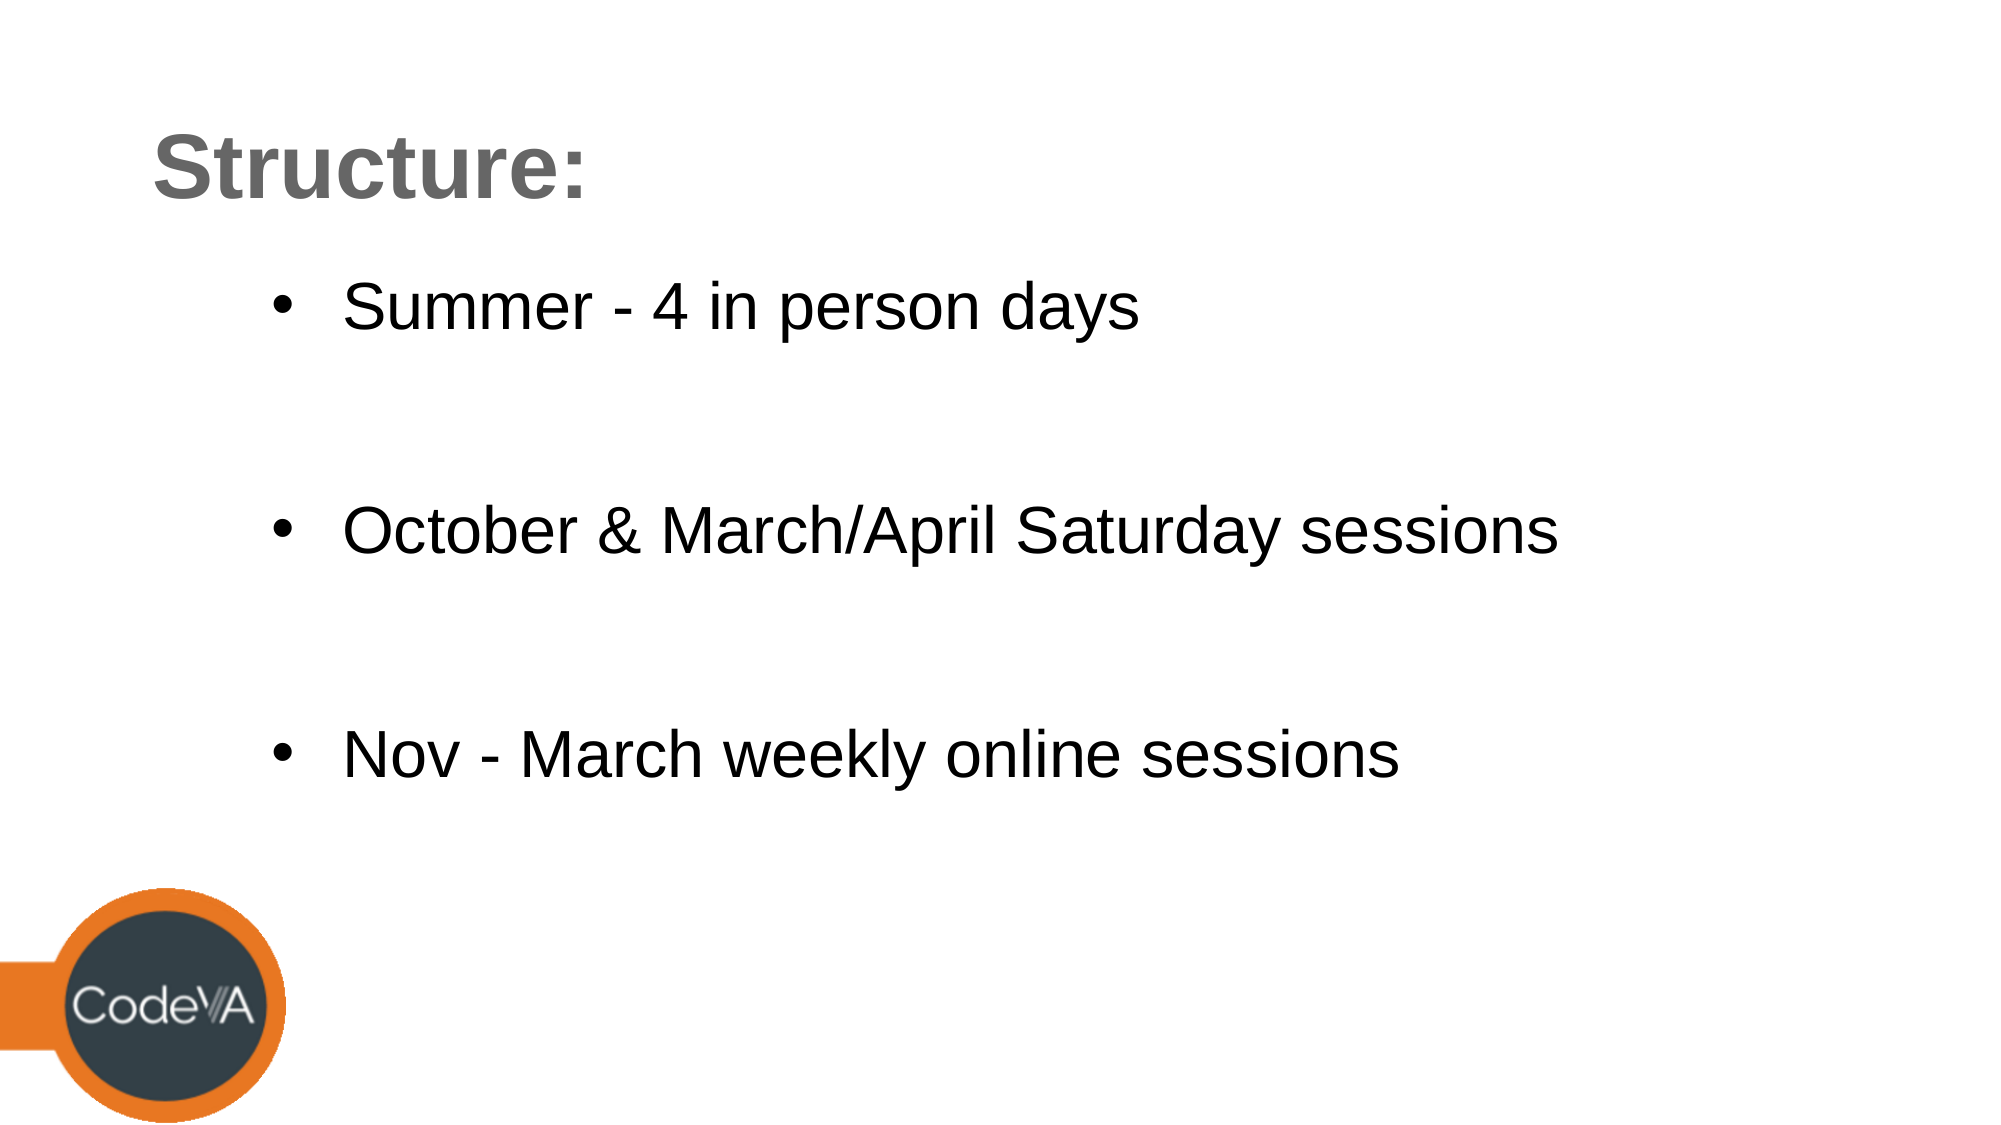

# Structure:
Summer - 4 in person days

October & March/April Saturday sessions

Nov - March weekly online sessions